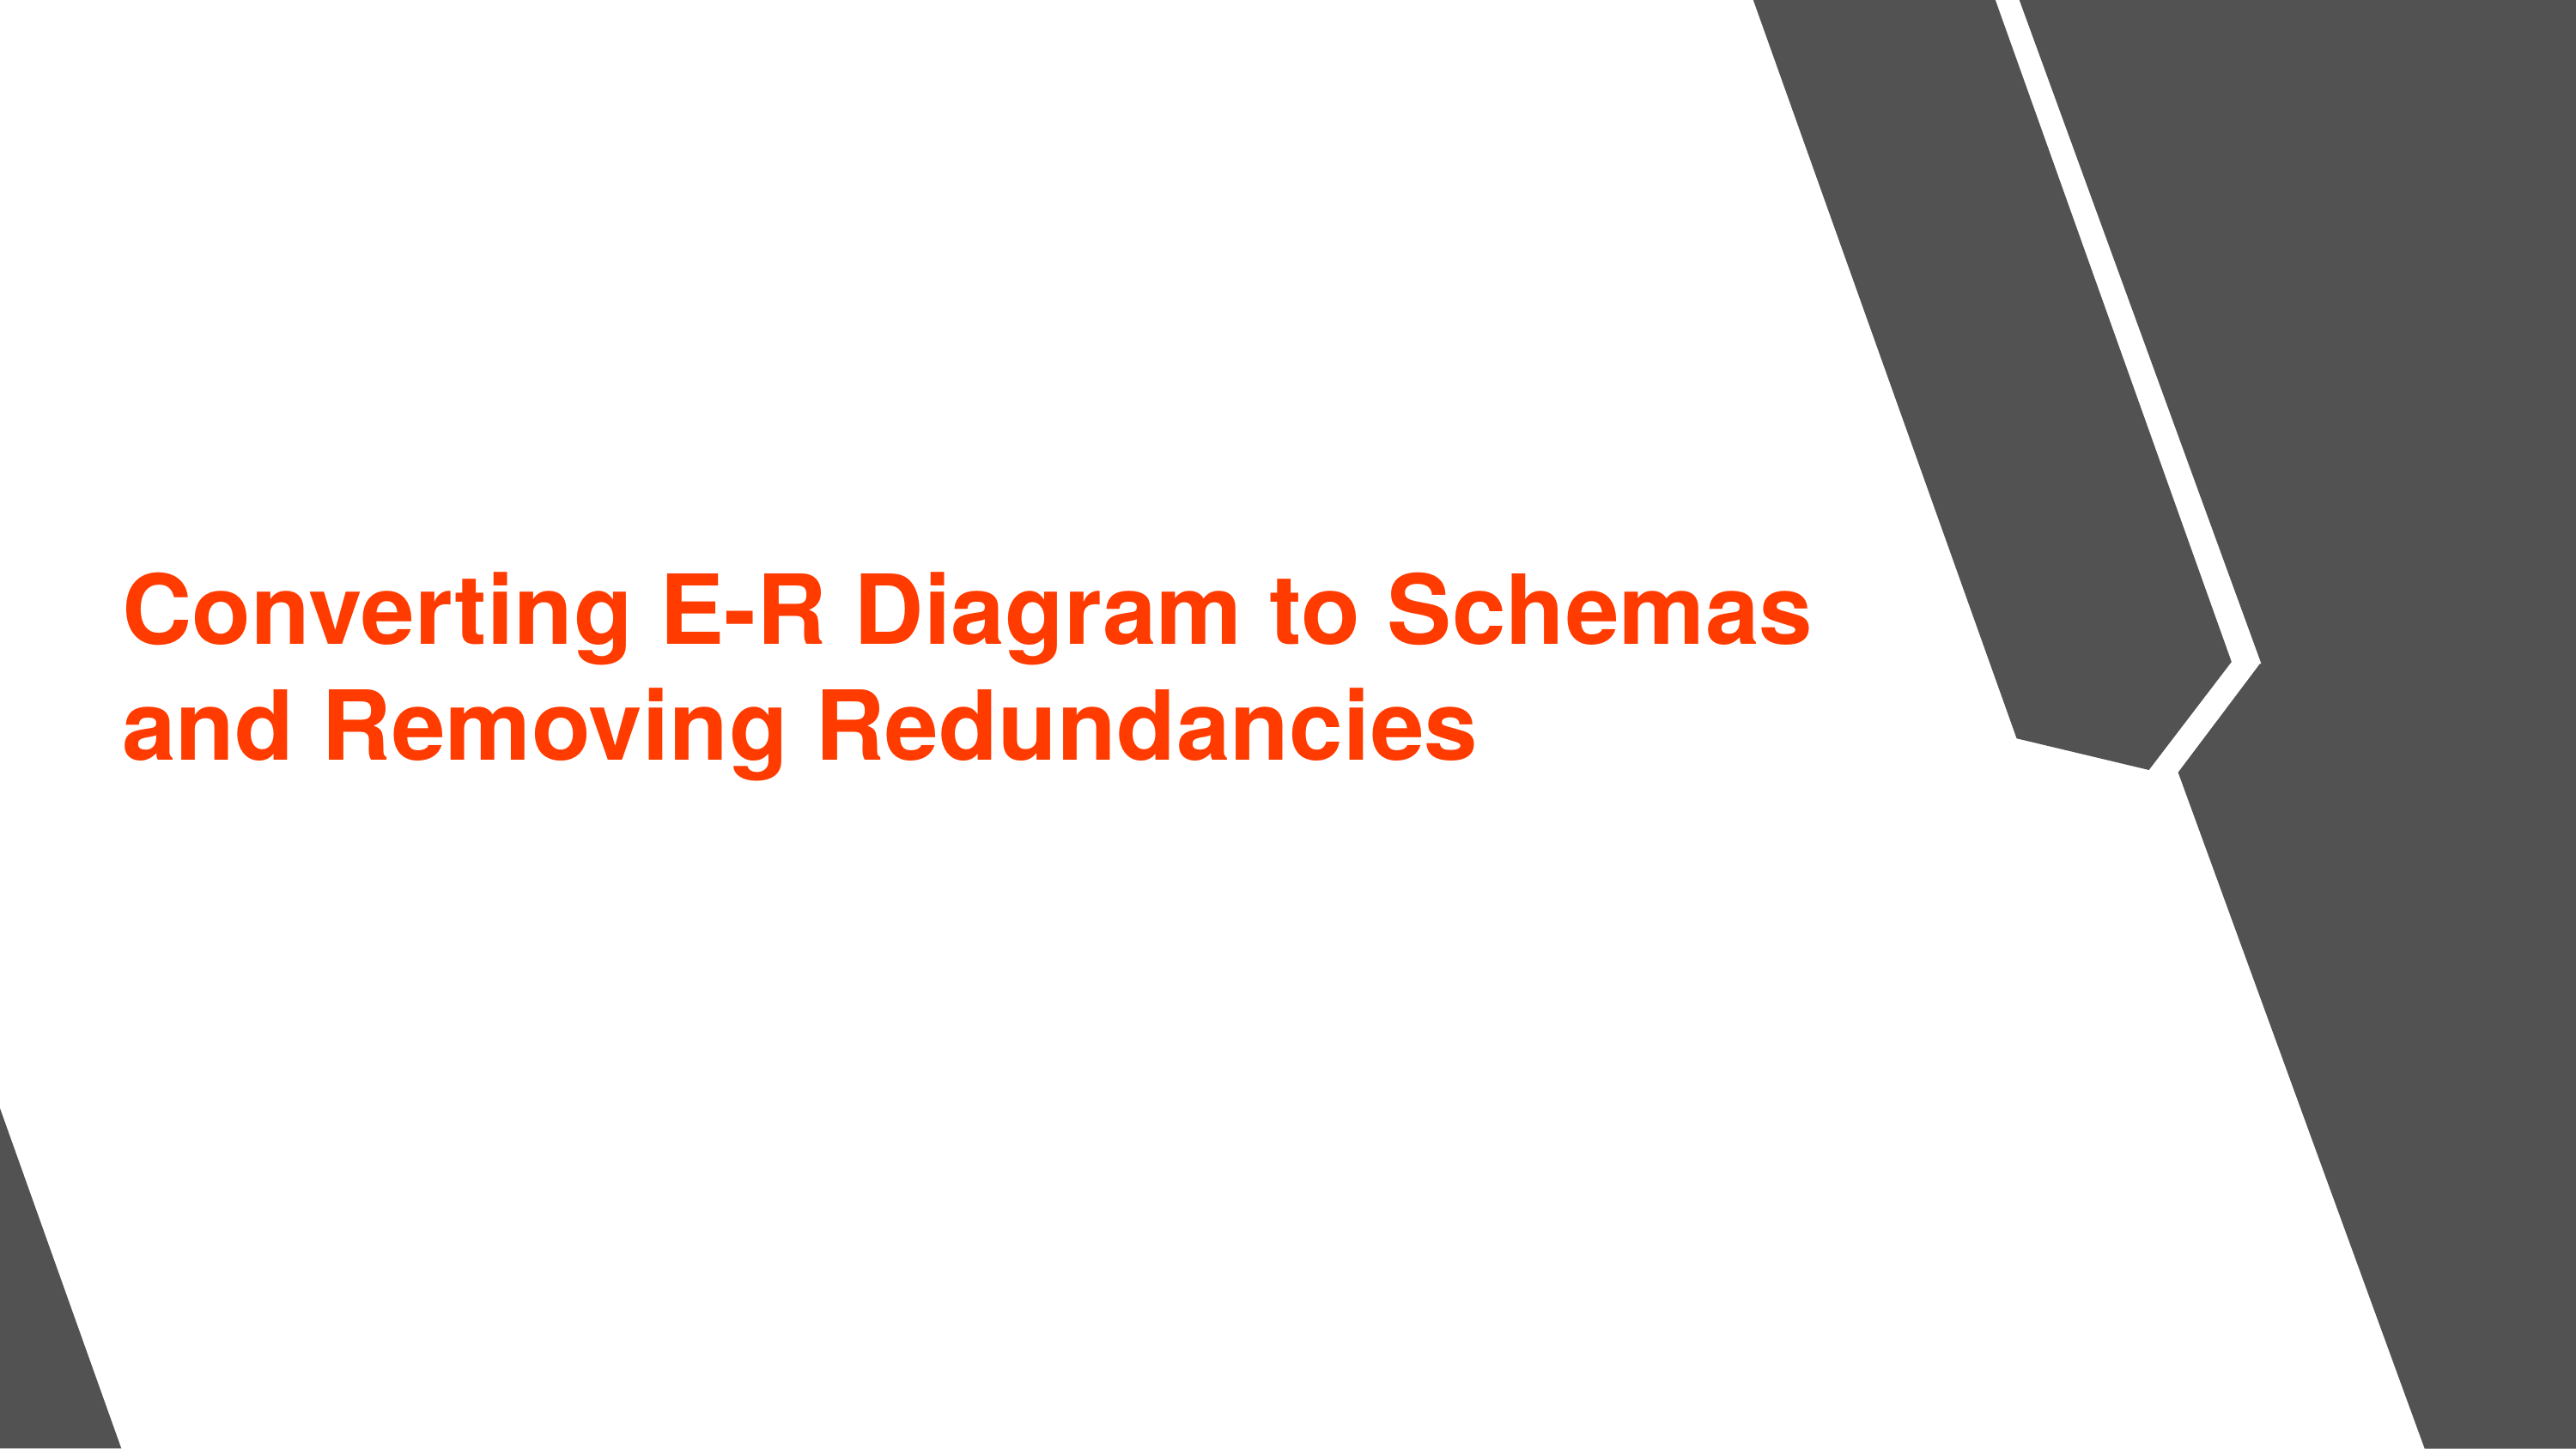

# Converting E-R Diagram to Schemas and Removing Redundancies